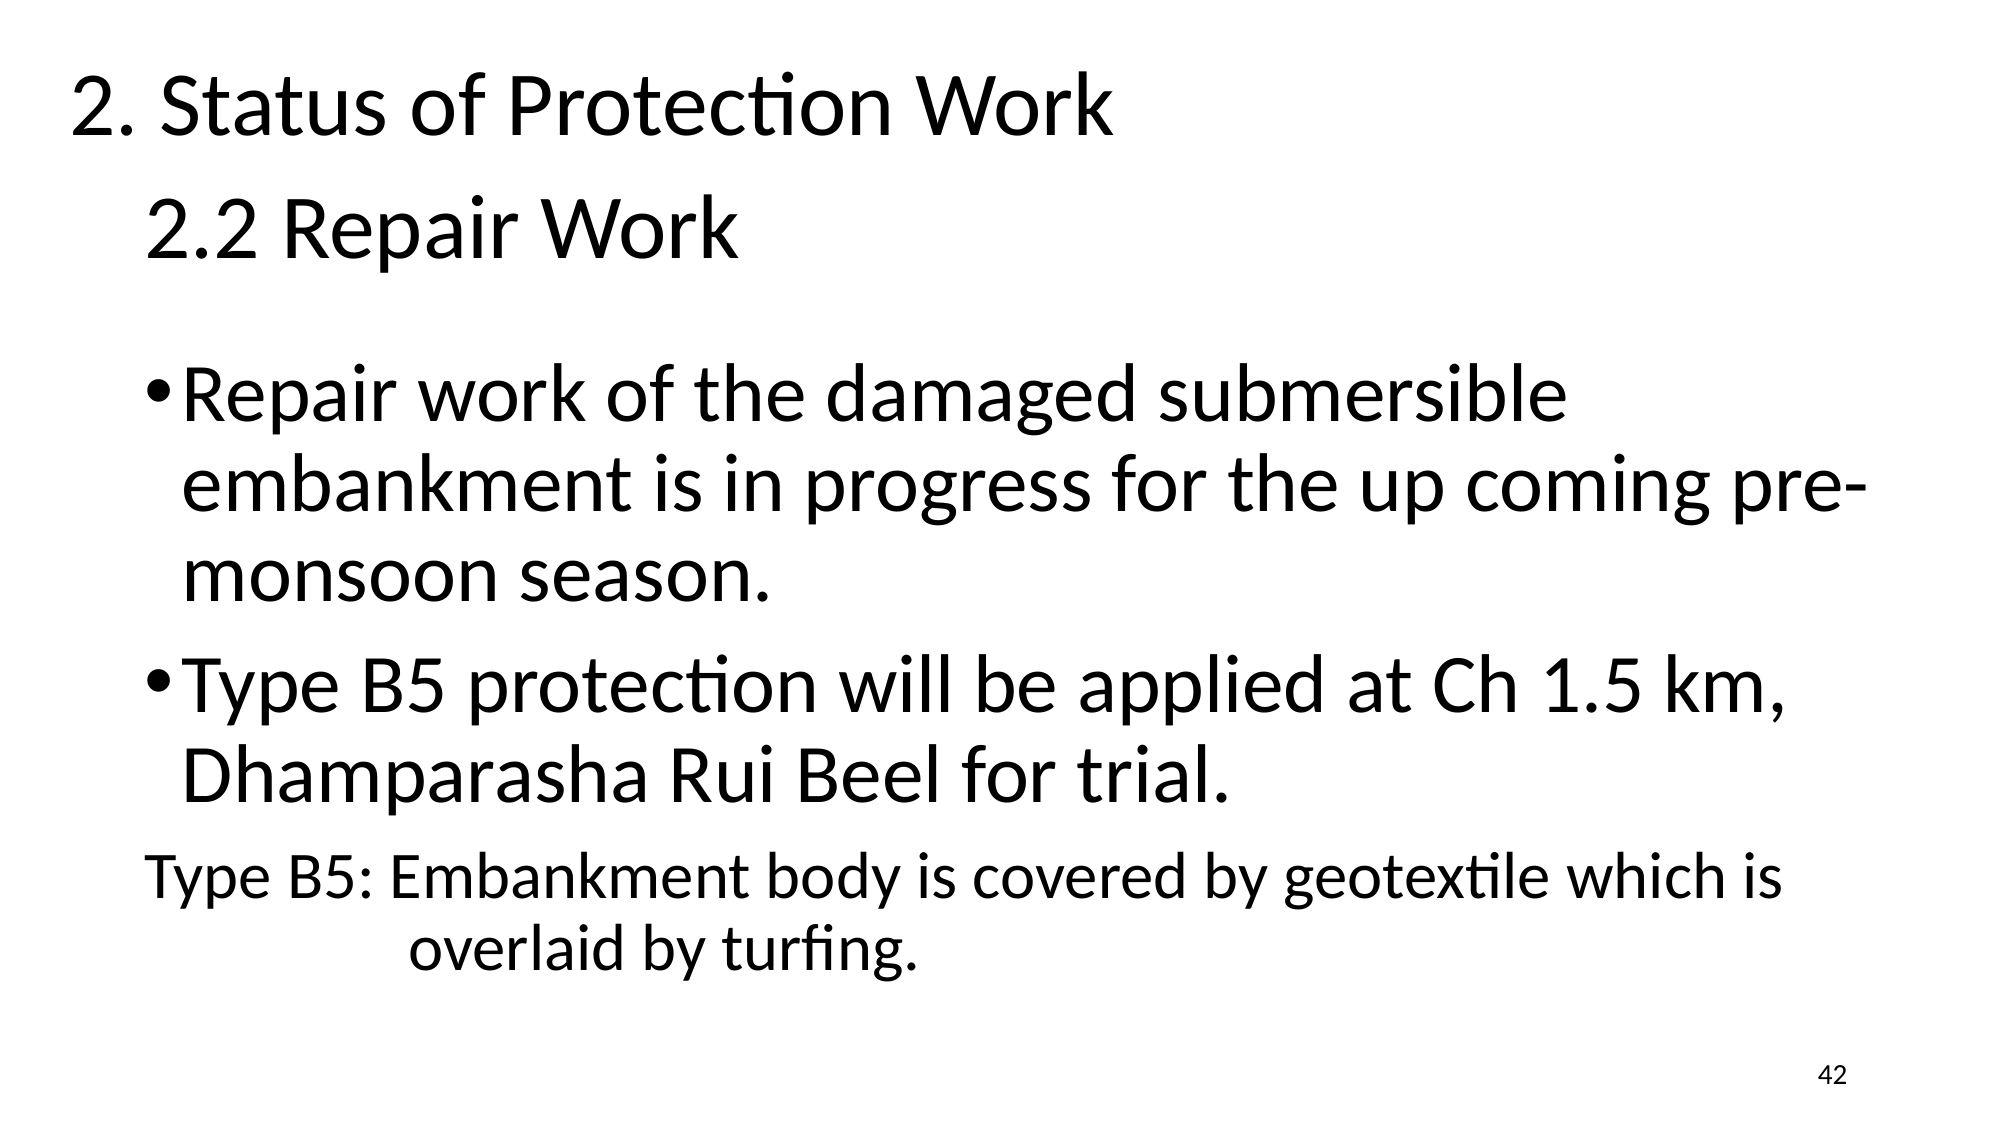

# 2. Status of Protection Work
2.2 Repair Work

Repair work of the damaged submersible embankment is in progress for the up coming pre-monsoon season.
Type B5 protection will be applied at Ch 1.5 km, Dhamparasha Rui Beel for trial.
Type B5: Embankment body is covered by geotextile which is overlaid by turfing.
42